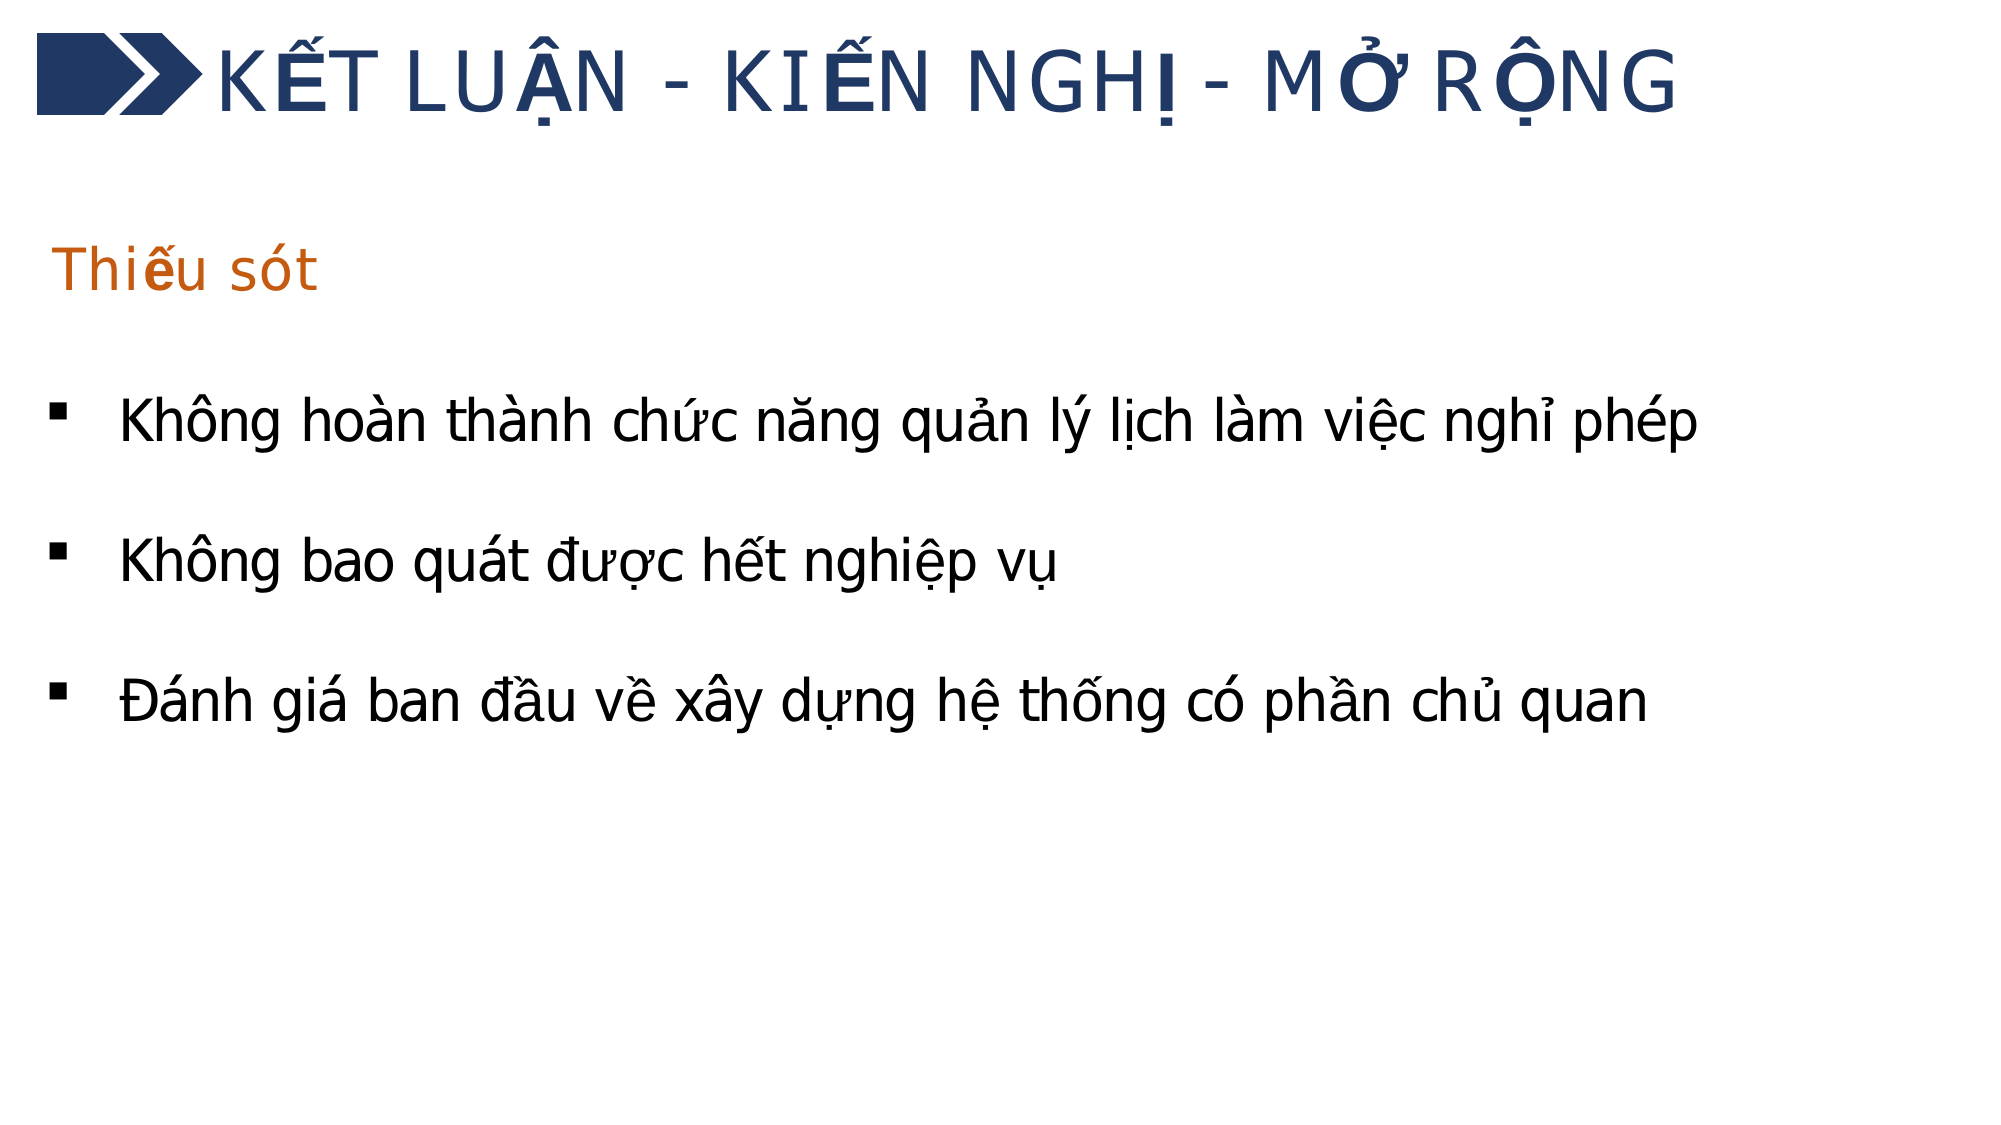

KẾT LUẬN - KIẾN NGHỊ - MỞ RỘNG

Thiếu sót
Không hoàn thành chức năng quản lý lịch làm việc nghỉ phép
Không bao quát được hết nghiệp vụ
Đánh giá ban đầu về xây dựng hệ thống có phần chủ quan